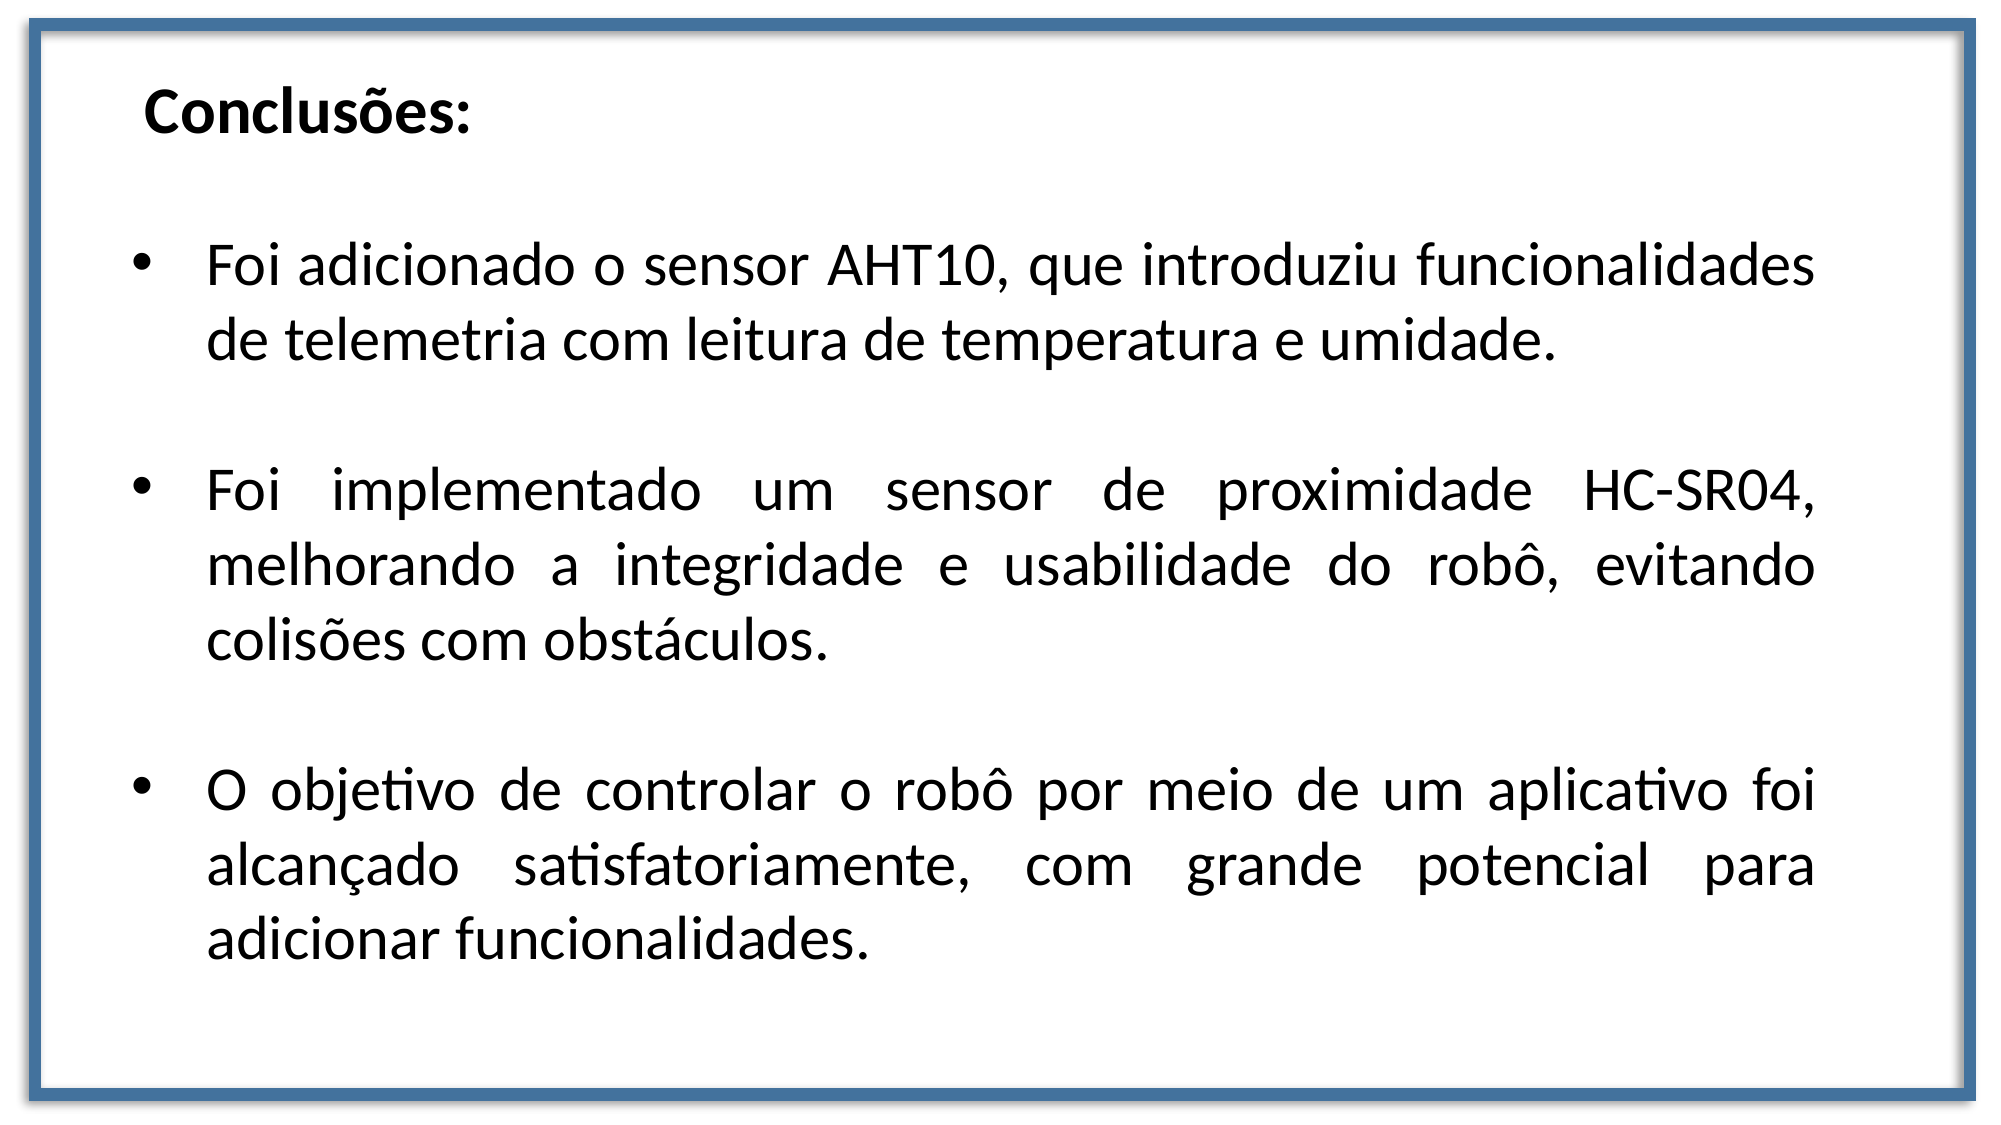

Conclusões:
Foi adicionado o sensor AHT10, que introduziu funcionalidades de telemetria com leitura de temperatura e umidade.

Foi implementado um sensor de proximidade HC-SR04, melhorando a integridade e usabilidade do robô, evitando colisões com obstáculos.

O objetivo de controlar o robô por meio de um aplicativo foi alcançado satisfatoriamente, com grande potencial para adicionar funcionalidades.